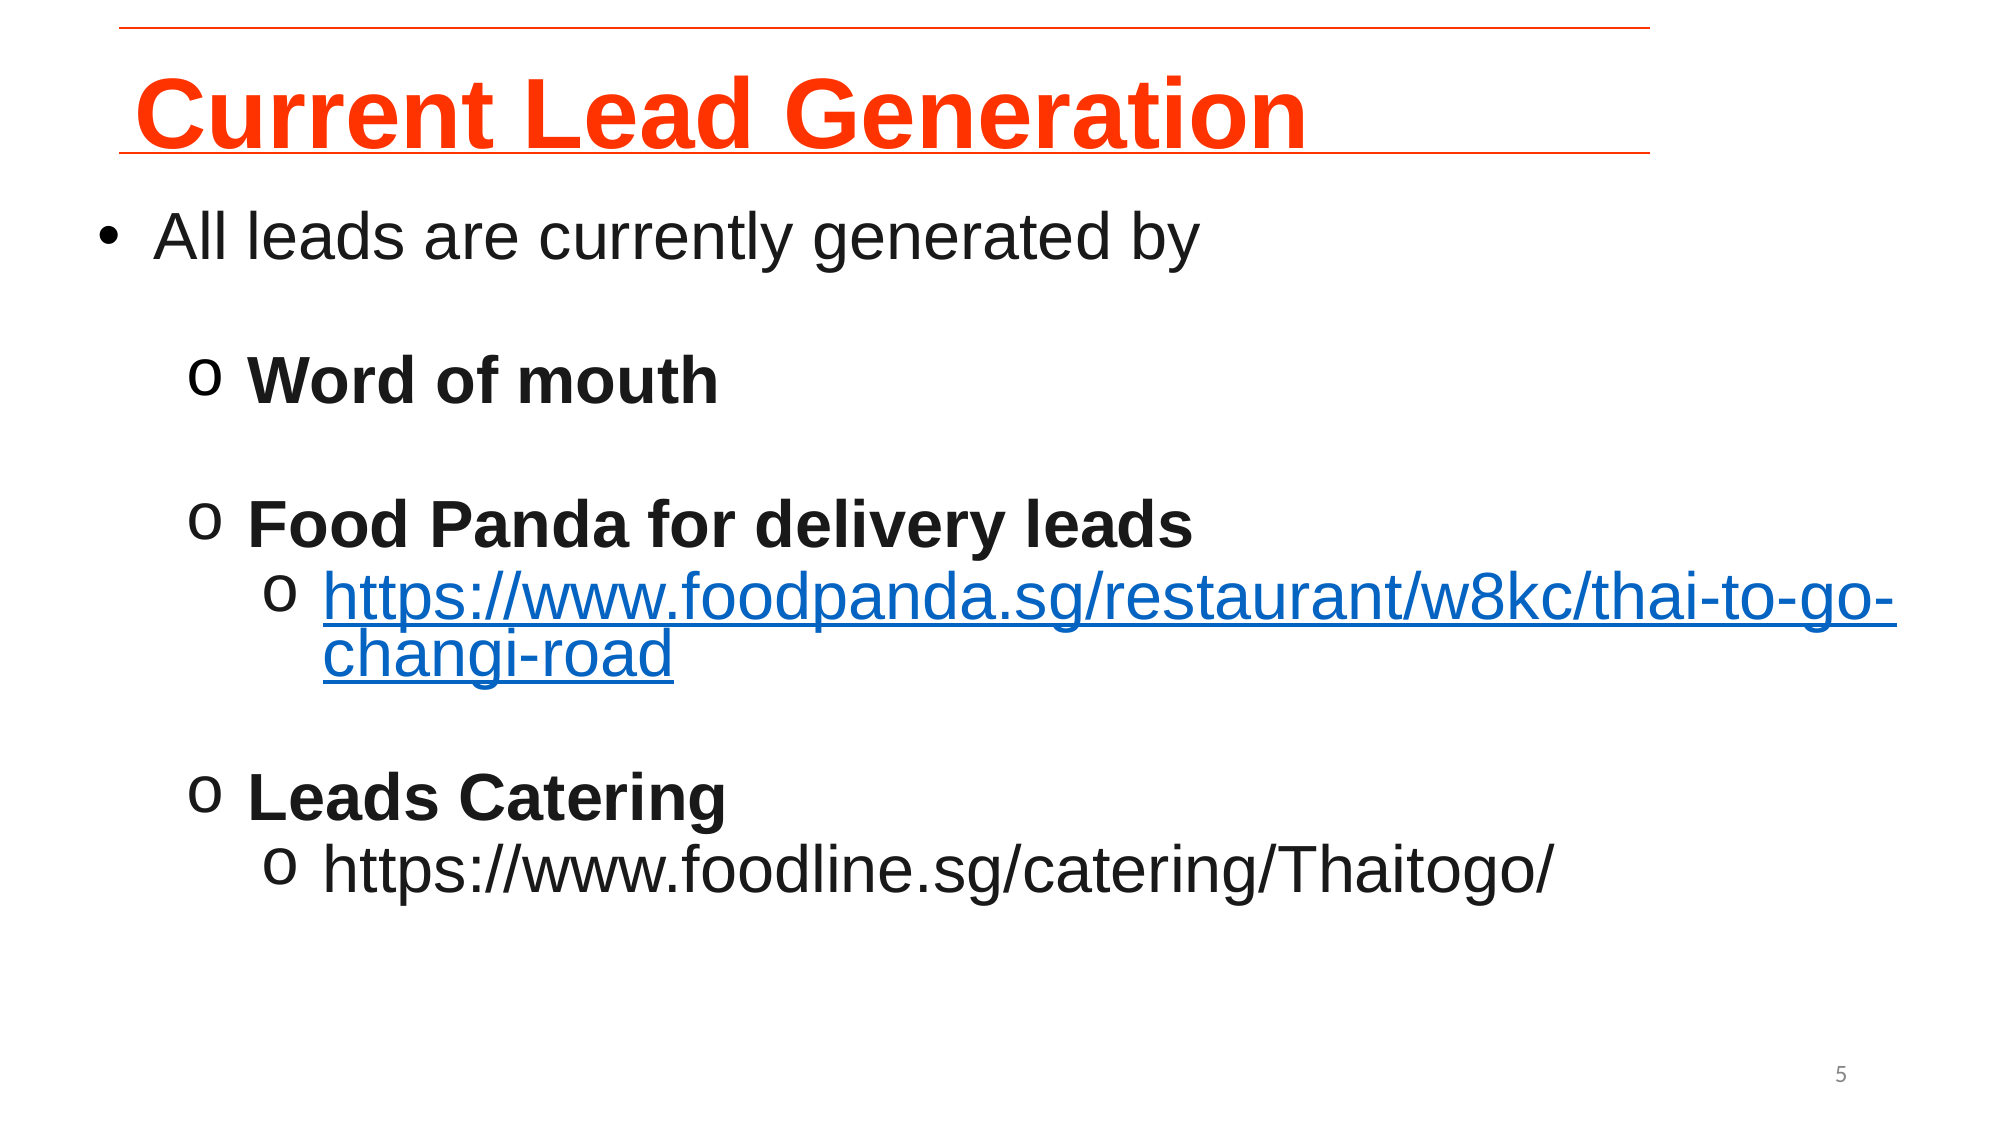

Current Lead Generation
All leads are currently generated by

Word of mouth

Food Panda for delivery leads
https://www.foodpanda.sg/restaurant/w8kc/thai-to-go-changi-road

Leads Catering
https://www.foodline.sg/catering/Thaitogo/

5